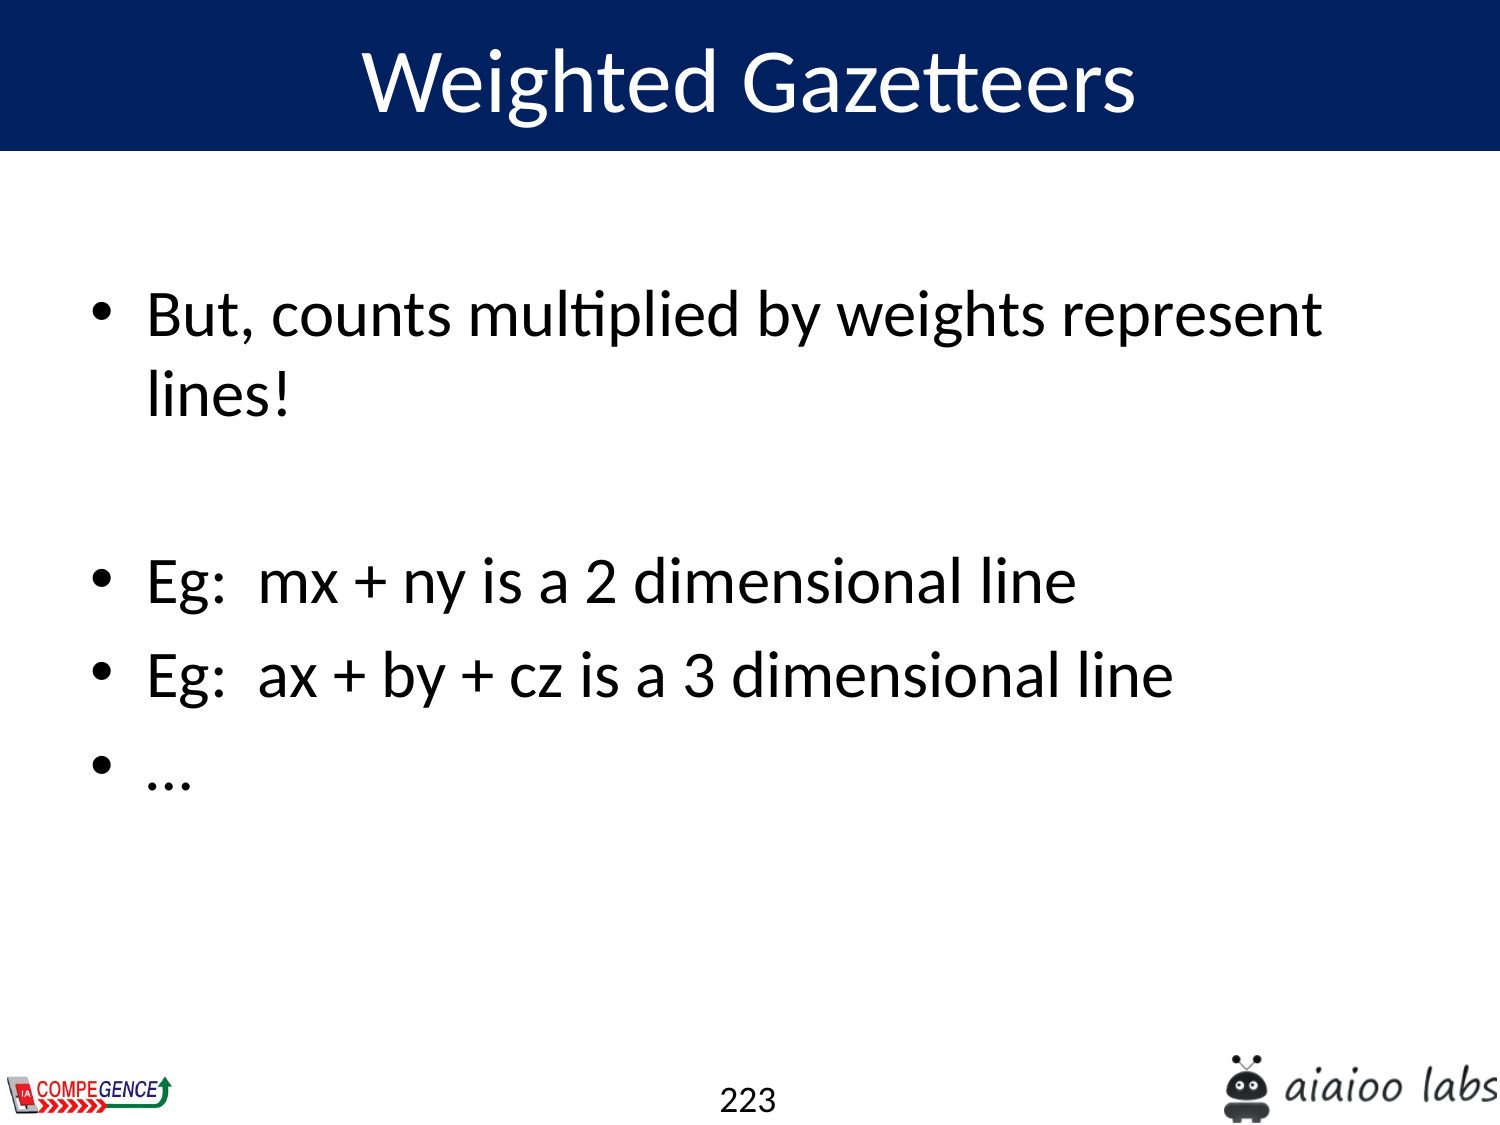

Weighted Gazetteers
But, counts multiplied by weights represent lines!

Eg:  mx + ny is a 2 dimensional line
Eg:  ax + by + cz is a 3 dimensional line
…